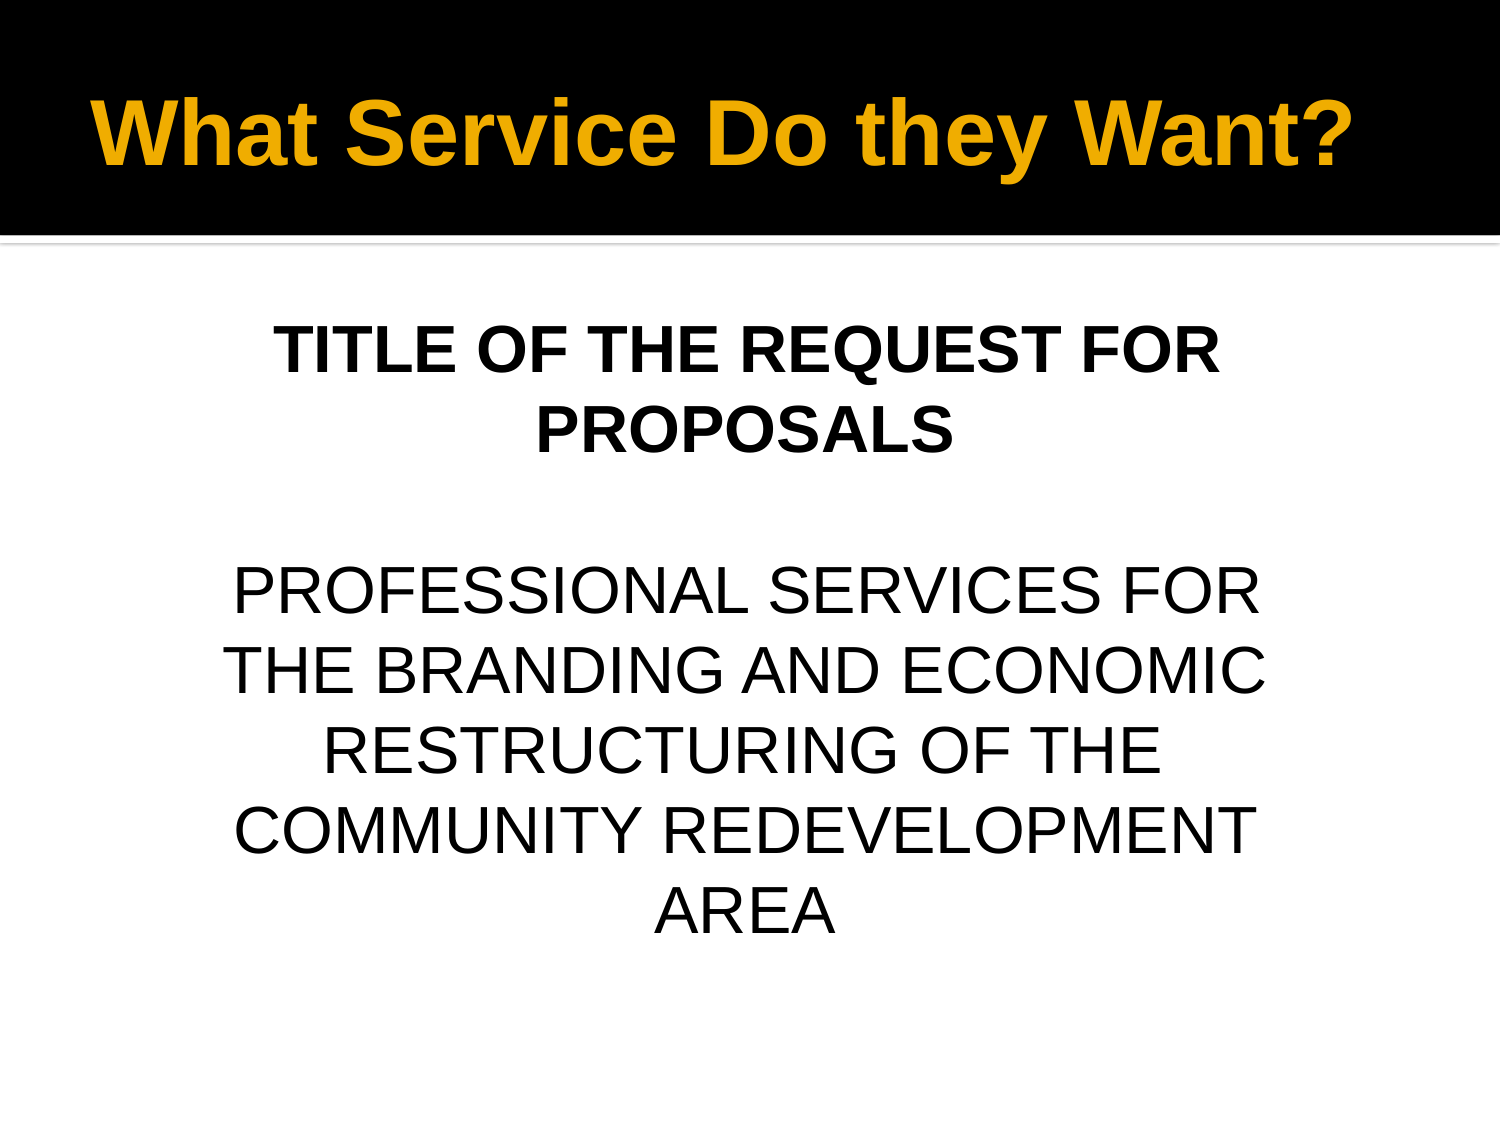

# What Service Do they Want?
TITLE OF THE REQUEST FOR PROPOSALS

PROFESSIONAL SERVICES FOR THE BRANDING AND ECONOMIC
RESTRUCTURING OF THE COMMUNITY REDEVELOPMENT AREA